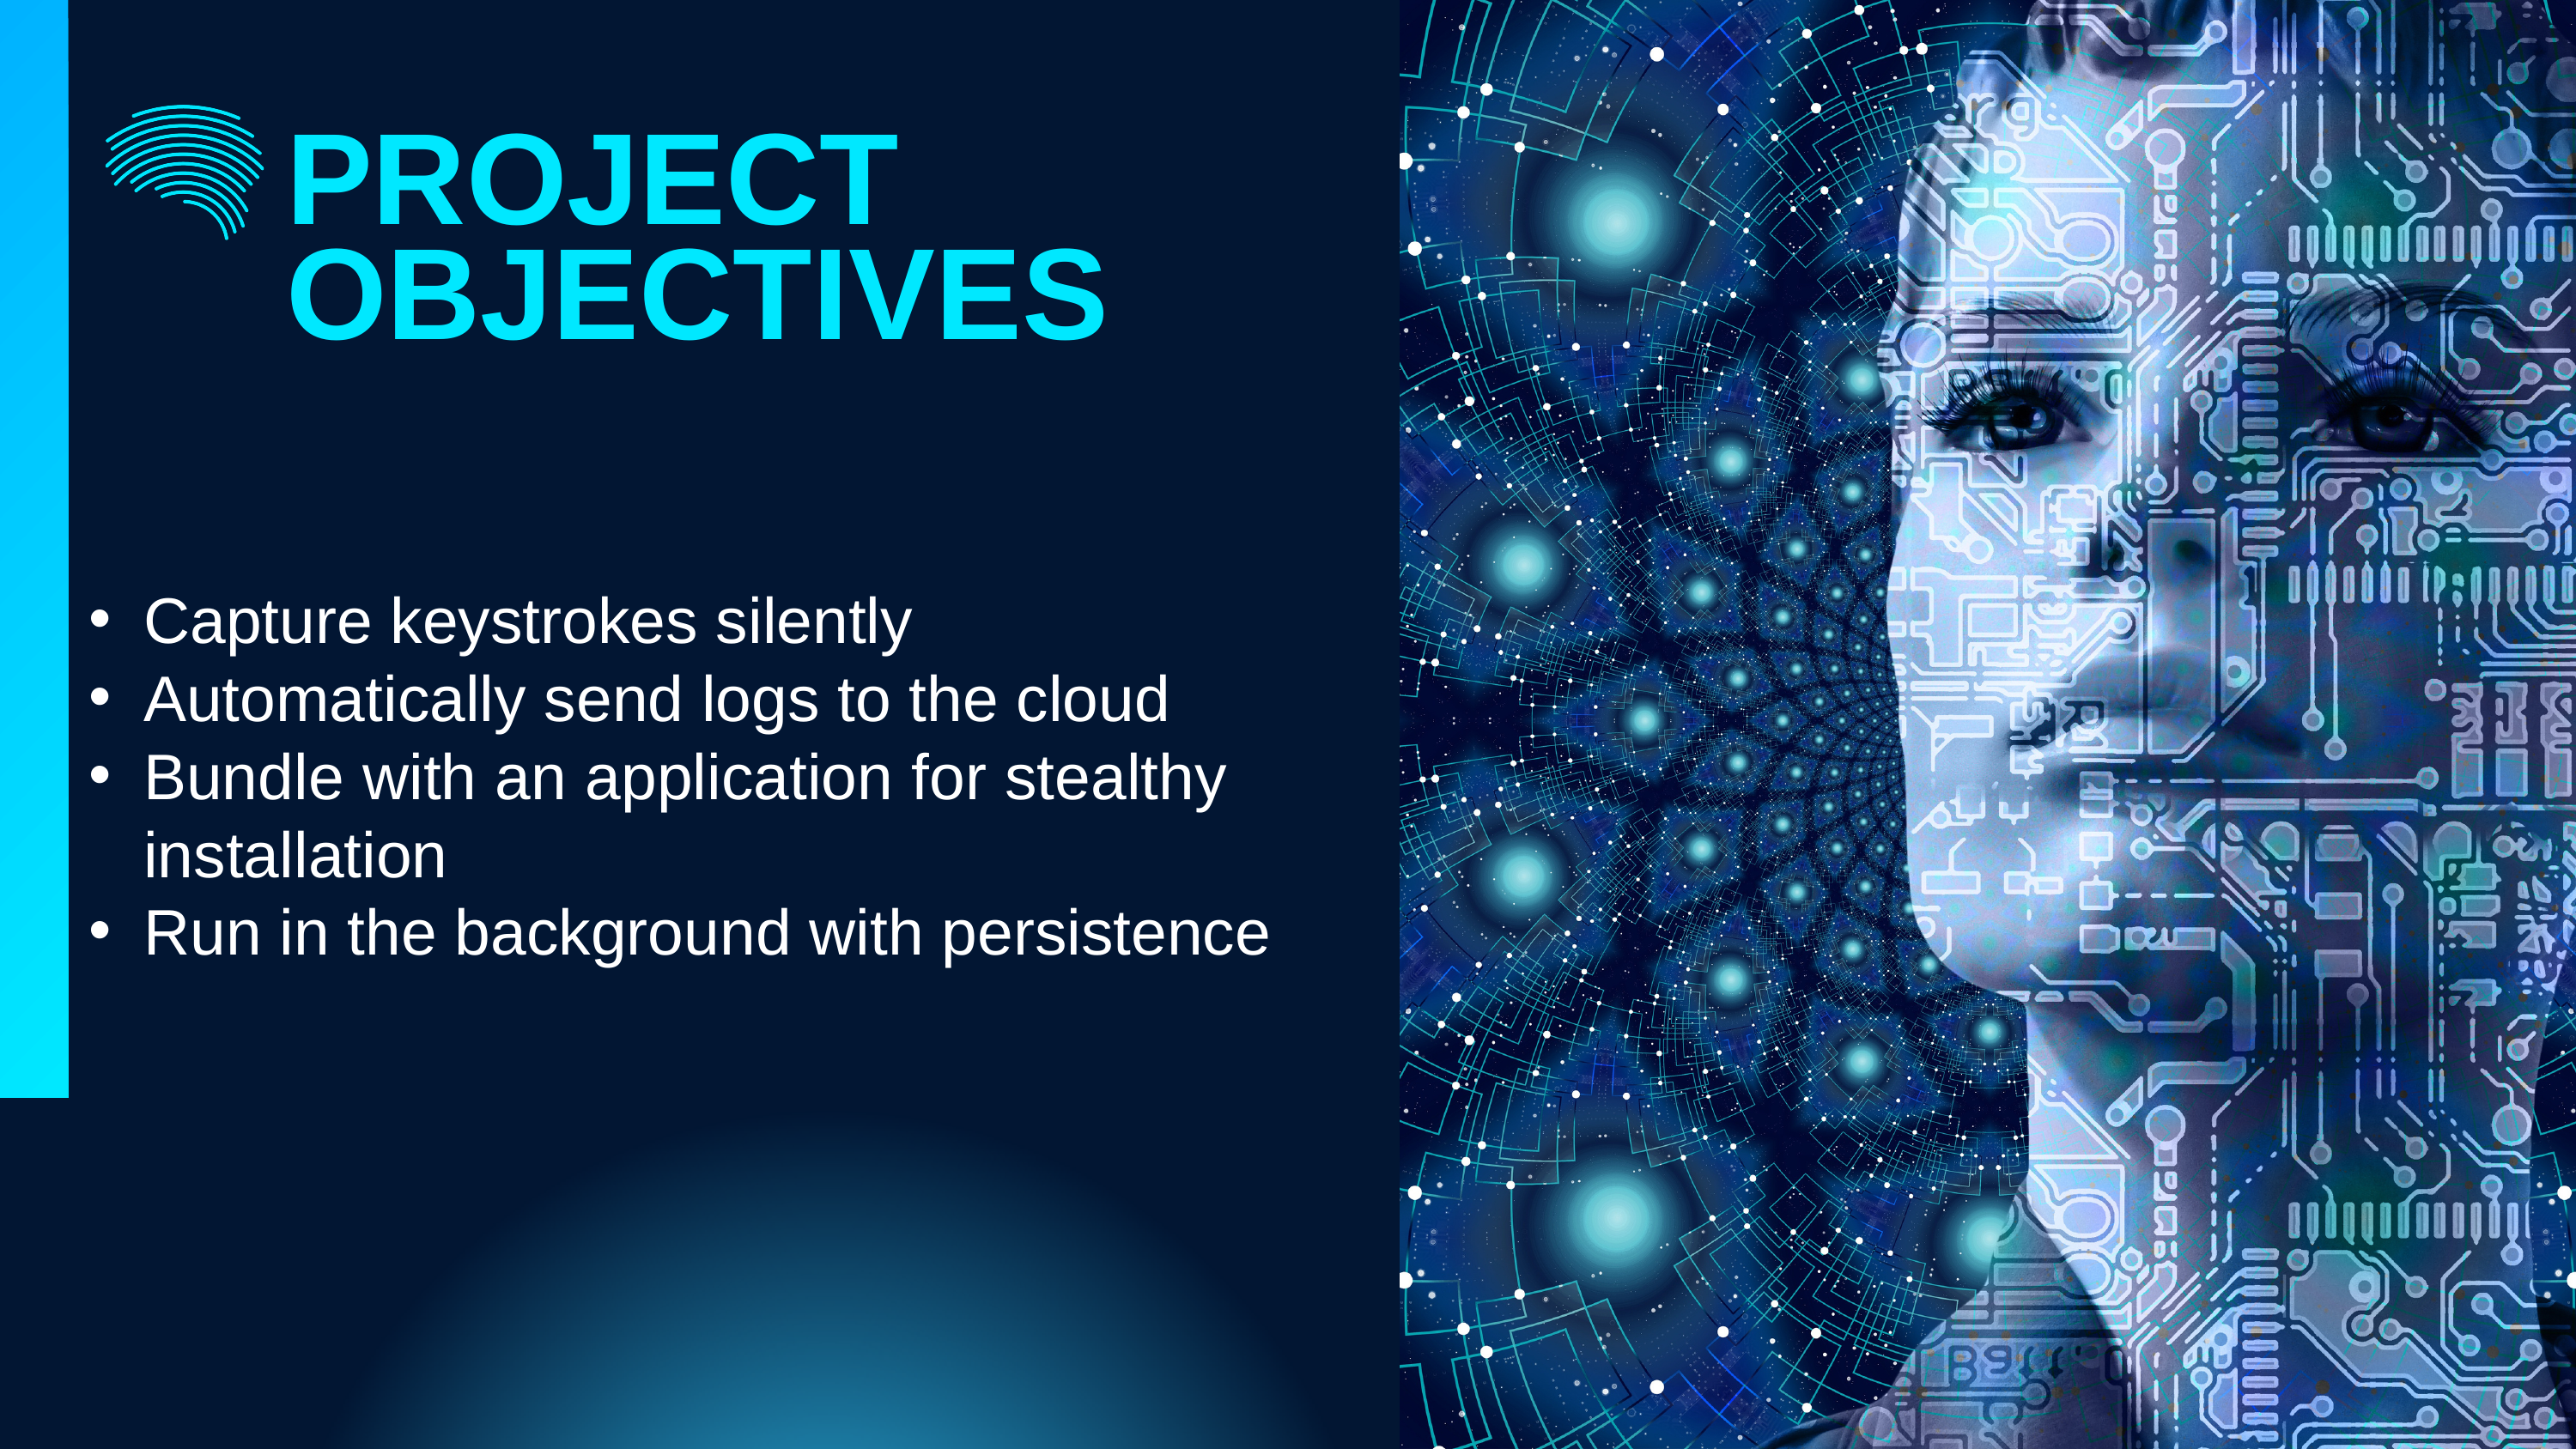

PROJECT OBJECTIVES
Capture keystrokes silently
Automatically send logs to the cloud
Bundle with an application for stealthy      installation
Run in the background with persistence